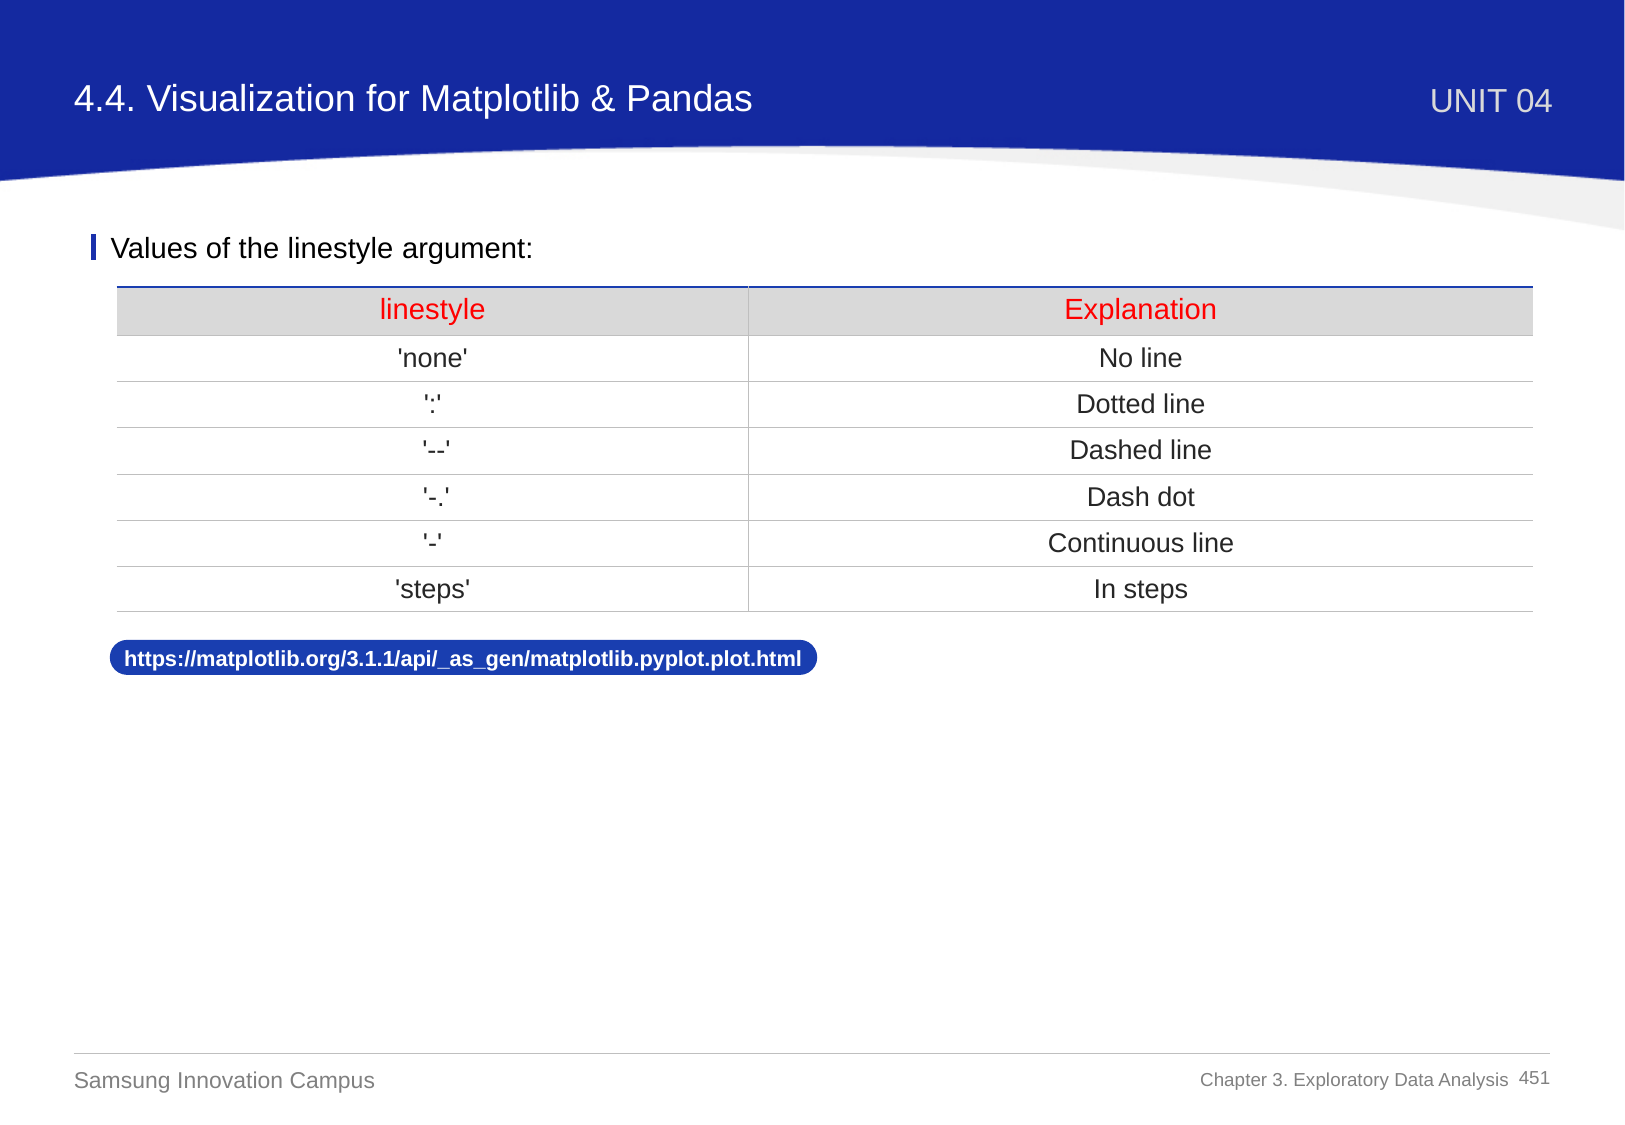

4.4. Visualization for Matplotlib & Pandas
UNIT 04
Values of the linestyle argument:
| linestyle | Explanation |
| --- | --- |
| 'none' | No line |
| ':' | Dotted line |
| '--' | Dashed line |
| '-.' | Dash dot |
| '-' | Continuous line |
| 'steps' | In steps |
https://matplotlib.org/3.1.1/api/_as_gen/matplotlib.pyplot.plot.html